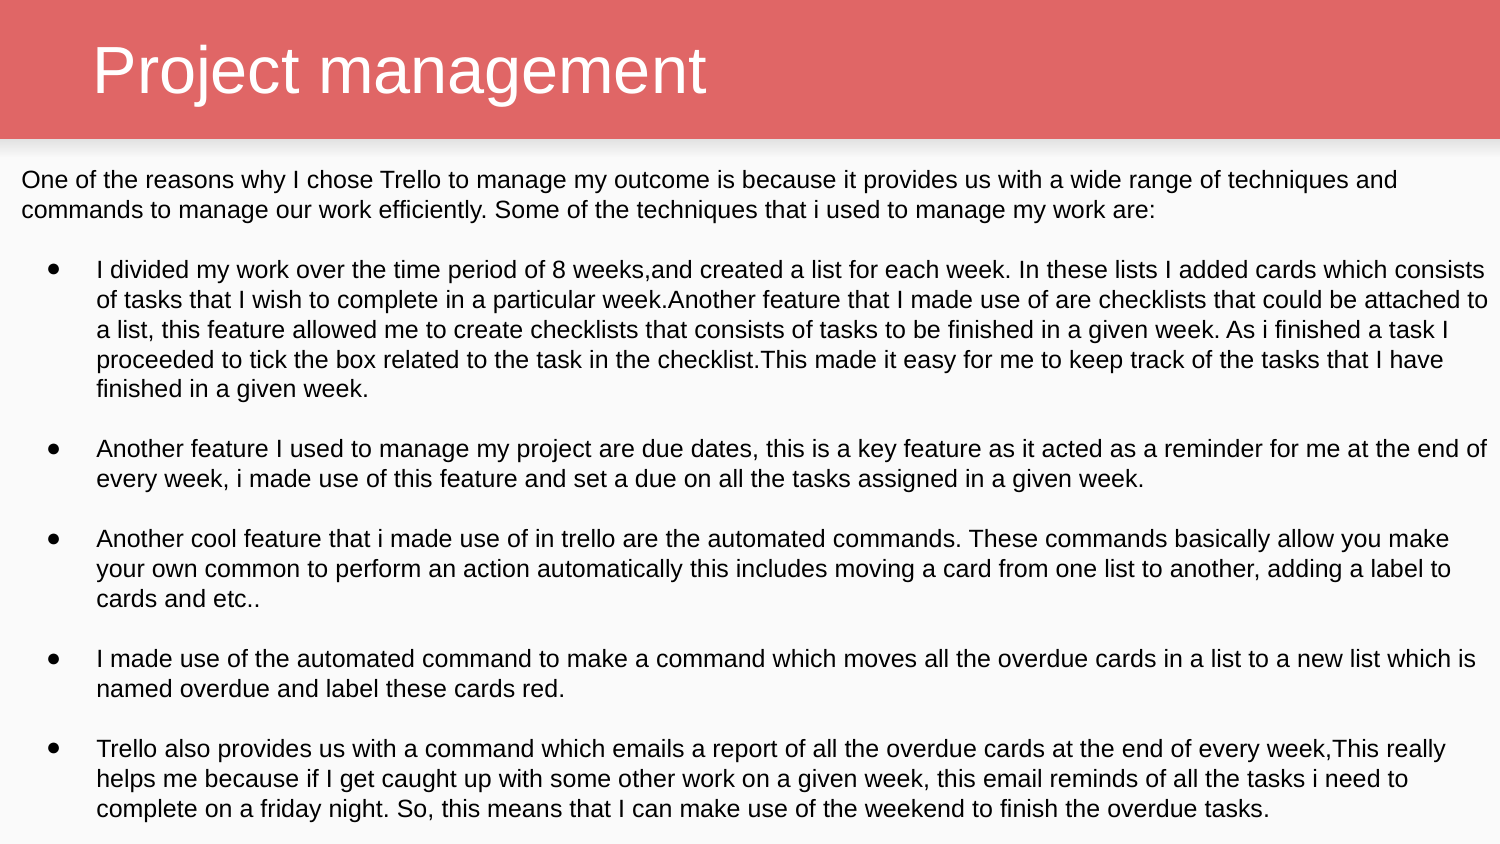

# Project management
One of the reasons why I chose Trello to manage my outcome is because it provides us with a wide range of techniques and commands to manage our work efficiently. Some of the techniques that i used to manage my work are:

I divided my work over the time period of 8 weeks,and created a list for each week. In these lists I added cards which consists of tasks that I wish to complete in a particular week.Another feature that I made use of are checklists that could be attached to a list, this feature allowed me to create checklists that consists of tasks to be finished in a given week. As i finished a task I proceeded to tick the box related to the task in the checklist.This made it easy for me to keep track of the tasks that I have finished in a given week.

Another feature I used to manage my project are due dates, this is a key feature as it acted as a reminder for me at the end of every week, i made use of this feature and set a due on all the tasks assigned in a given week.

Another cool feature that i made use of in trello are the automated commands. These commands basically allow you make your own common to perform an action automatically this includes moving a card from one list to another, adding a label to cards and etc..

I made use of the automated command to make a command which moves all the overdue cards in a list to a new list which is named overdue and label these cards red.

Trello also provides us with a command which emails a report of all the overdue cards at the end of every week,This really helps me because if I get caught up with some other work on a given week, this email reminds of all the tasks i need to complete on a friday night. So, this means that I can make use of the weekend to finish the overdue tasks.